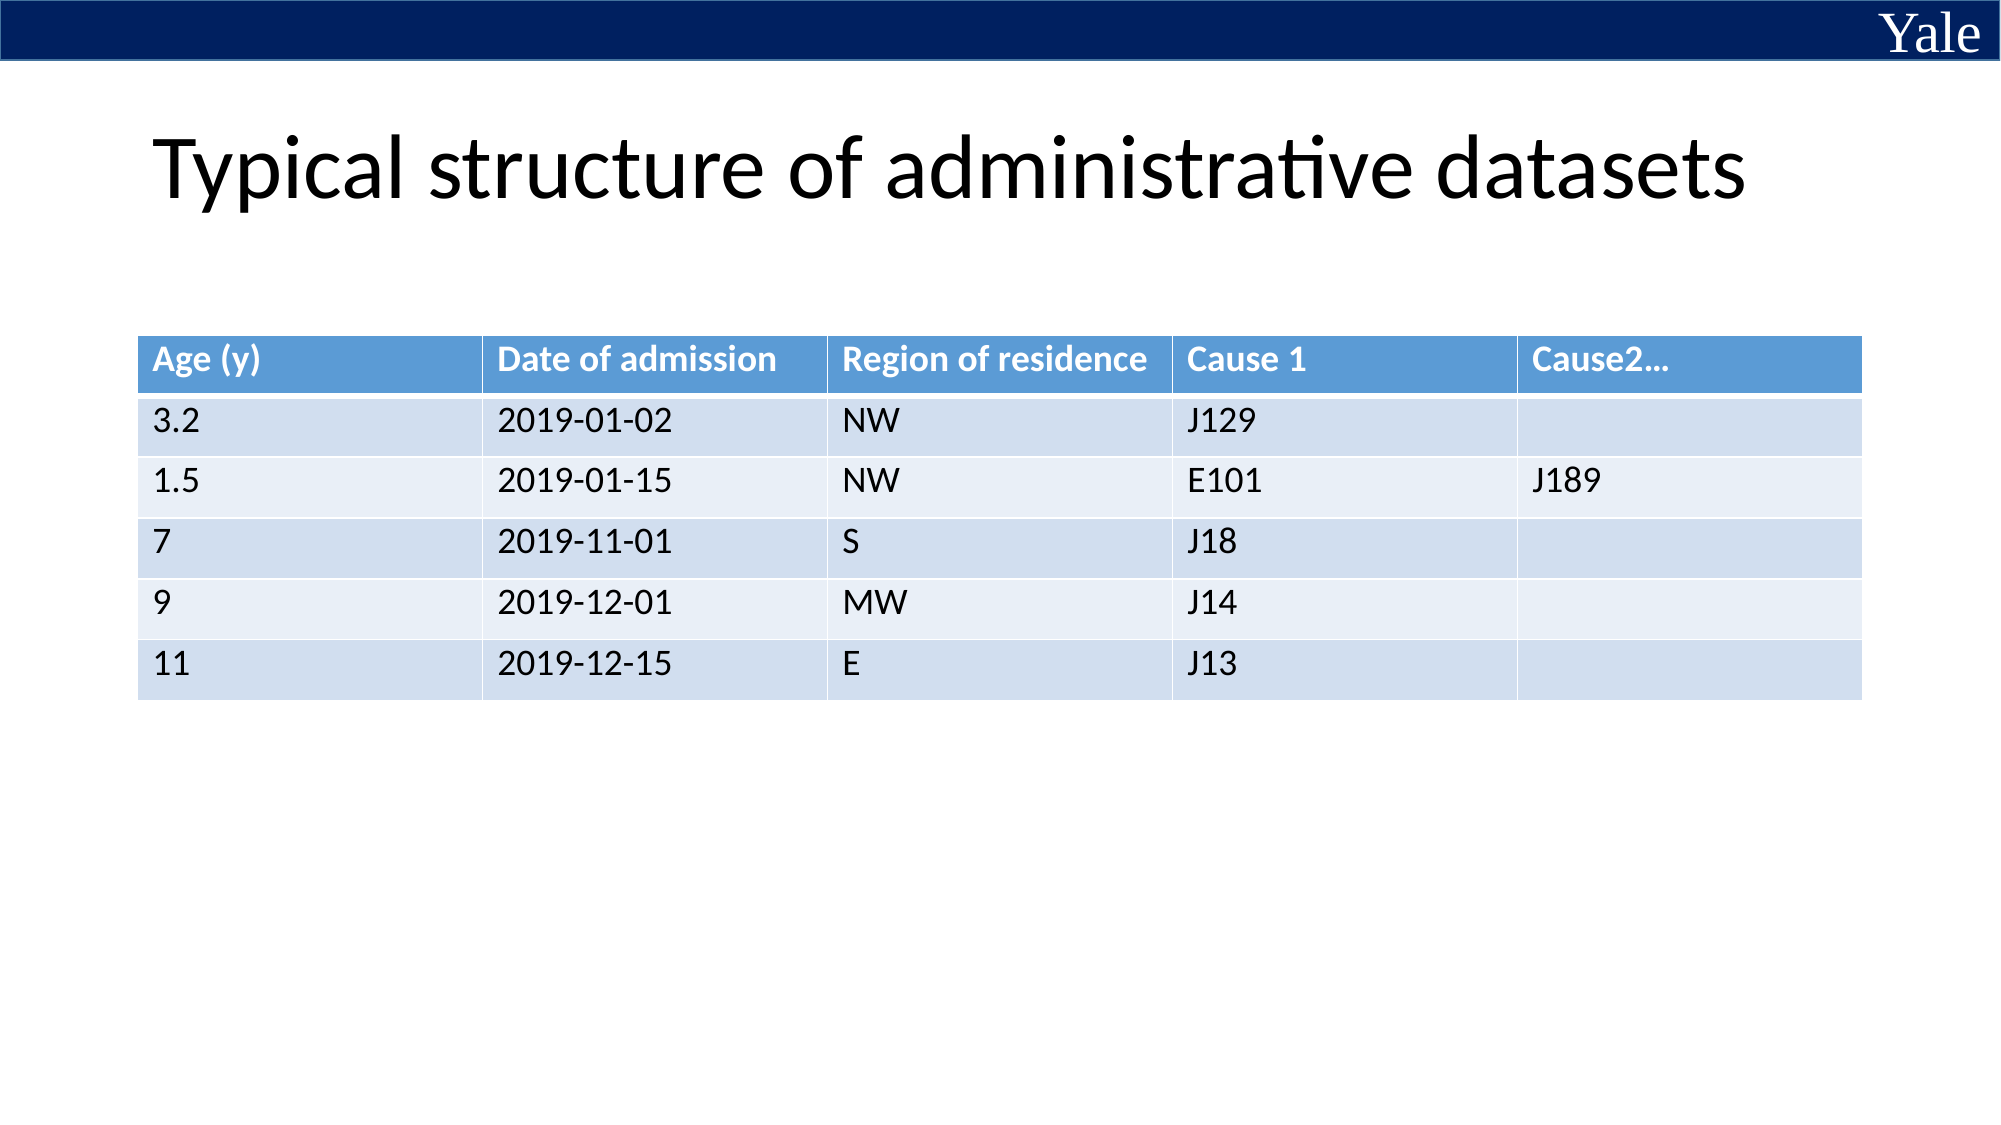

# Typical structure of administrative datasets
| Age (y) | Date of admission | Region of residence | Cause 1 | Cause2… |
| --- | --- | --- | --- | --- |
| 3.2 | 2019-01-02 | NW | J129 |  |
| 1.5 | 2019-01-15 | NW | E101 | J189 |
| 7 | 2019-11-01 | S | J18 |  |
| 9 | 2019-12-01 | MW | J14 |  |
| 11 | 2019-12-15 | E | J13 |  |